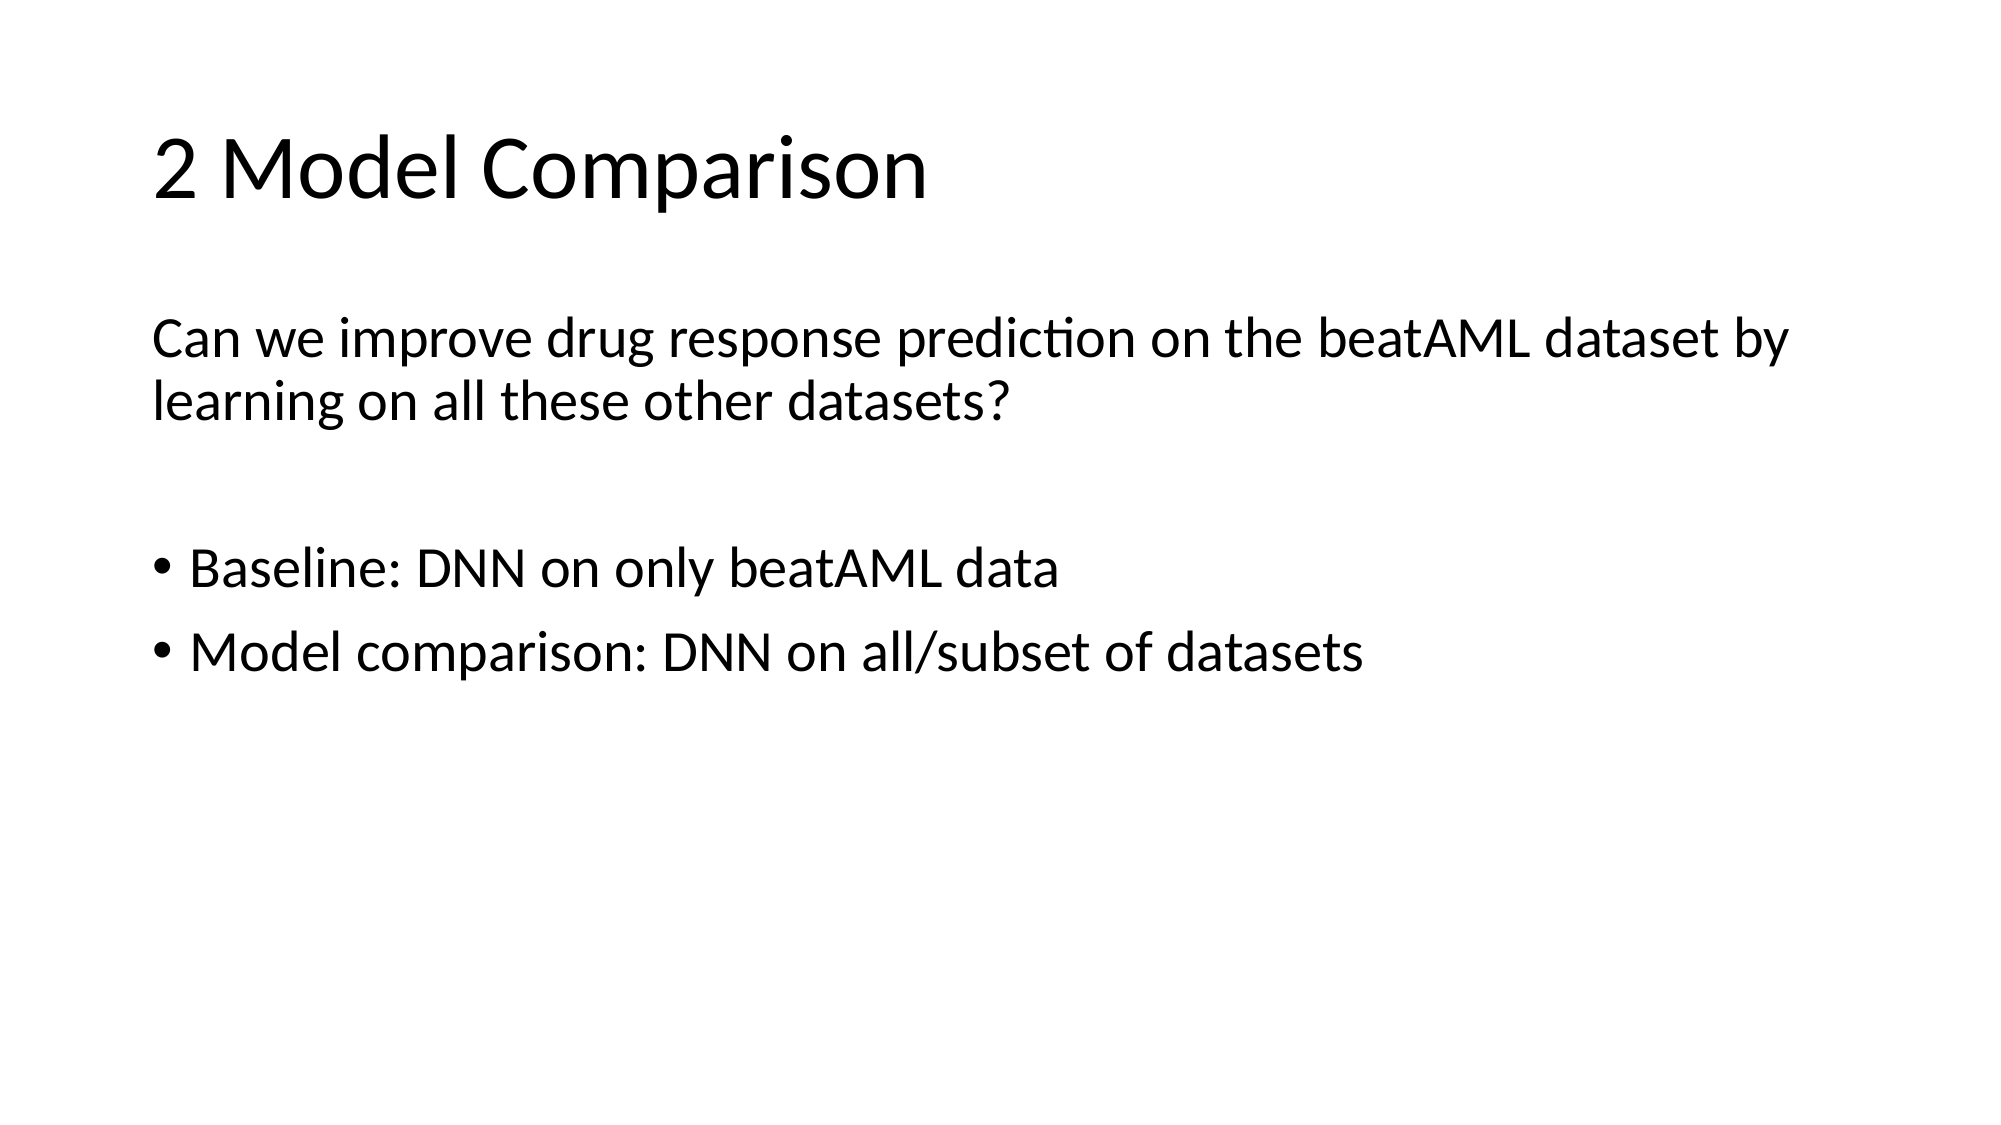

# 2 Model Comparison
Can we improve drug response prediction on the beatAML dataset by learning on all these other datasets?

Baseline: DNN on only beatAML data
Model comparison: DNN on all/subset of datasets